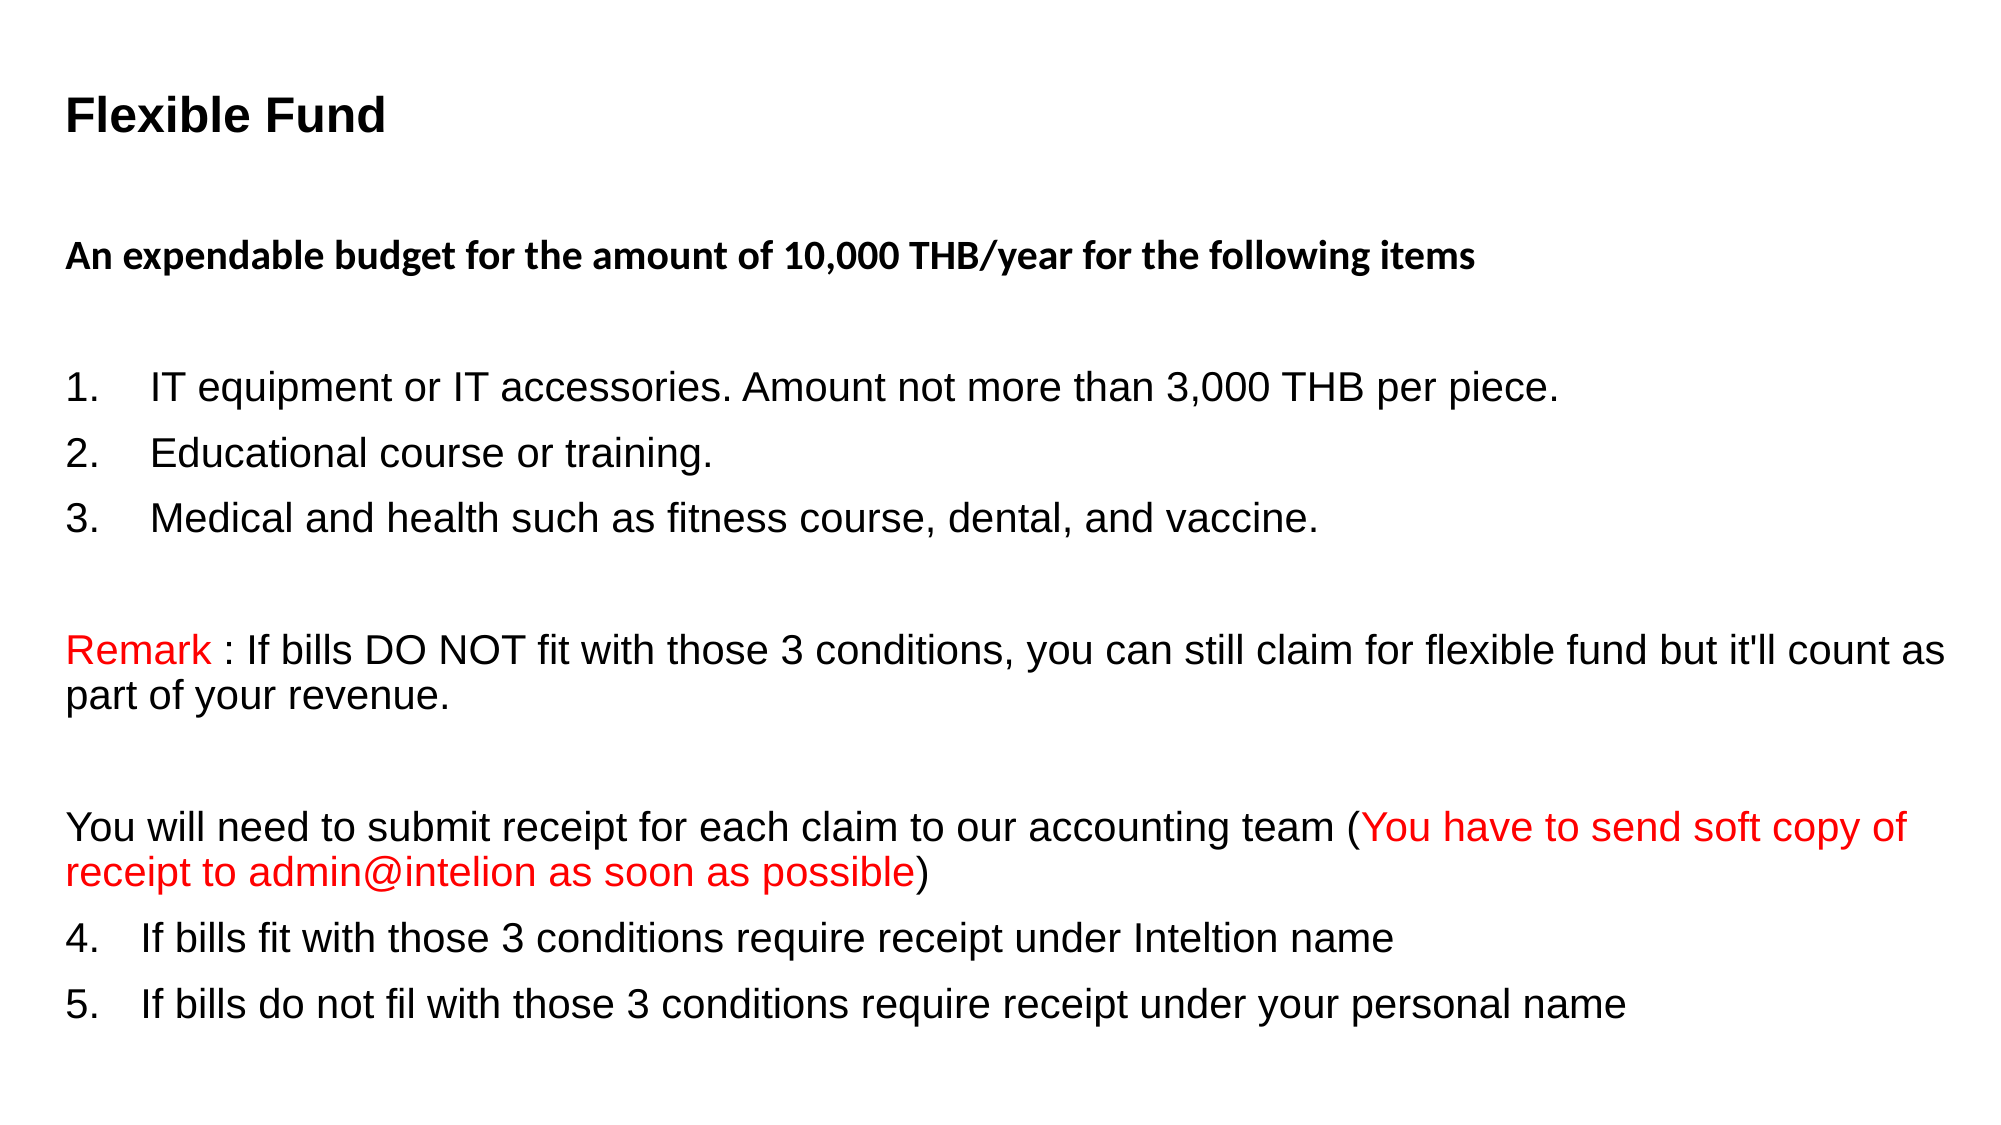

Flexible Fund
Flexible Fund
An expendable budget for the amount of 10,000 THB/year for the following items

IT equipment or IT accessories. Amount not more than 3,000 THB per piece.
Educational course or training.
Medical and health such as fitness course, dental, and vaccine.

Remark : If bills DO NOT fit with those 3 conditions, you can still claim for flexible fund but it'll count as part of your revenue.

You will need to submit receipt for each claim to our accounting team (You have to send soft copy of receipt to admin@intelion as soon as possible)
If bills fit with those 3 conditions require receipt under Inteltion name
If bills do not fil with those 3 conditions require receipt under your personal name